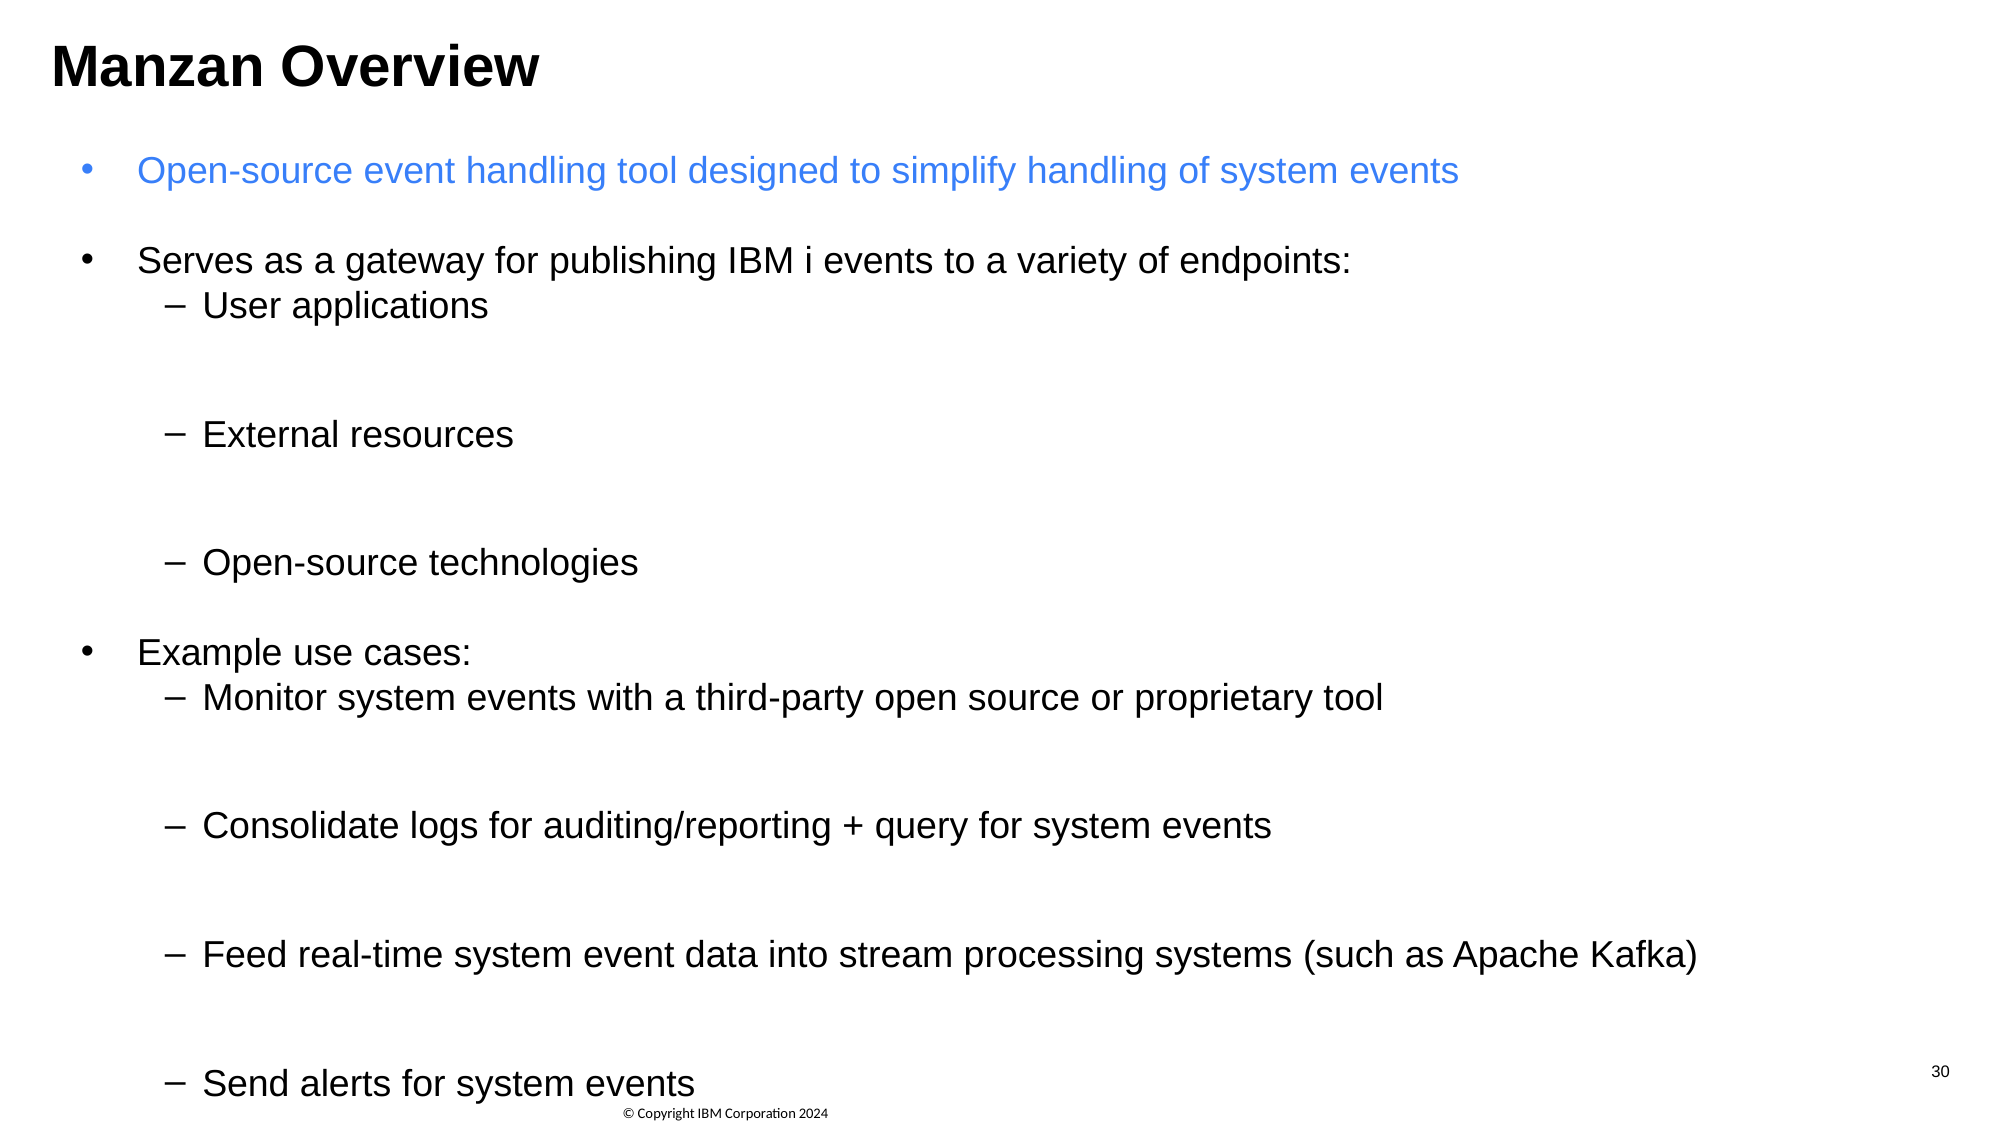

Manzan Overview
Open-source event handling tool designed to simplify handling of system events

Serves as a gateway for publishing IBM i events to a variety of endpoints:
User applications

External resources

Open-source technologies

Example use cases:
Monitor system events with a third-party open source or proprietary tool

Consolidate logs for auditing/reporting + query for system events

Feed real-time system event data into stream processing systems (such as Apache Kafka)

Send alerts for system events

Full Documentation: https://theprez.github.io/Manzan/#/
30